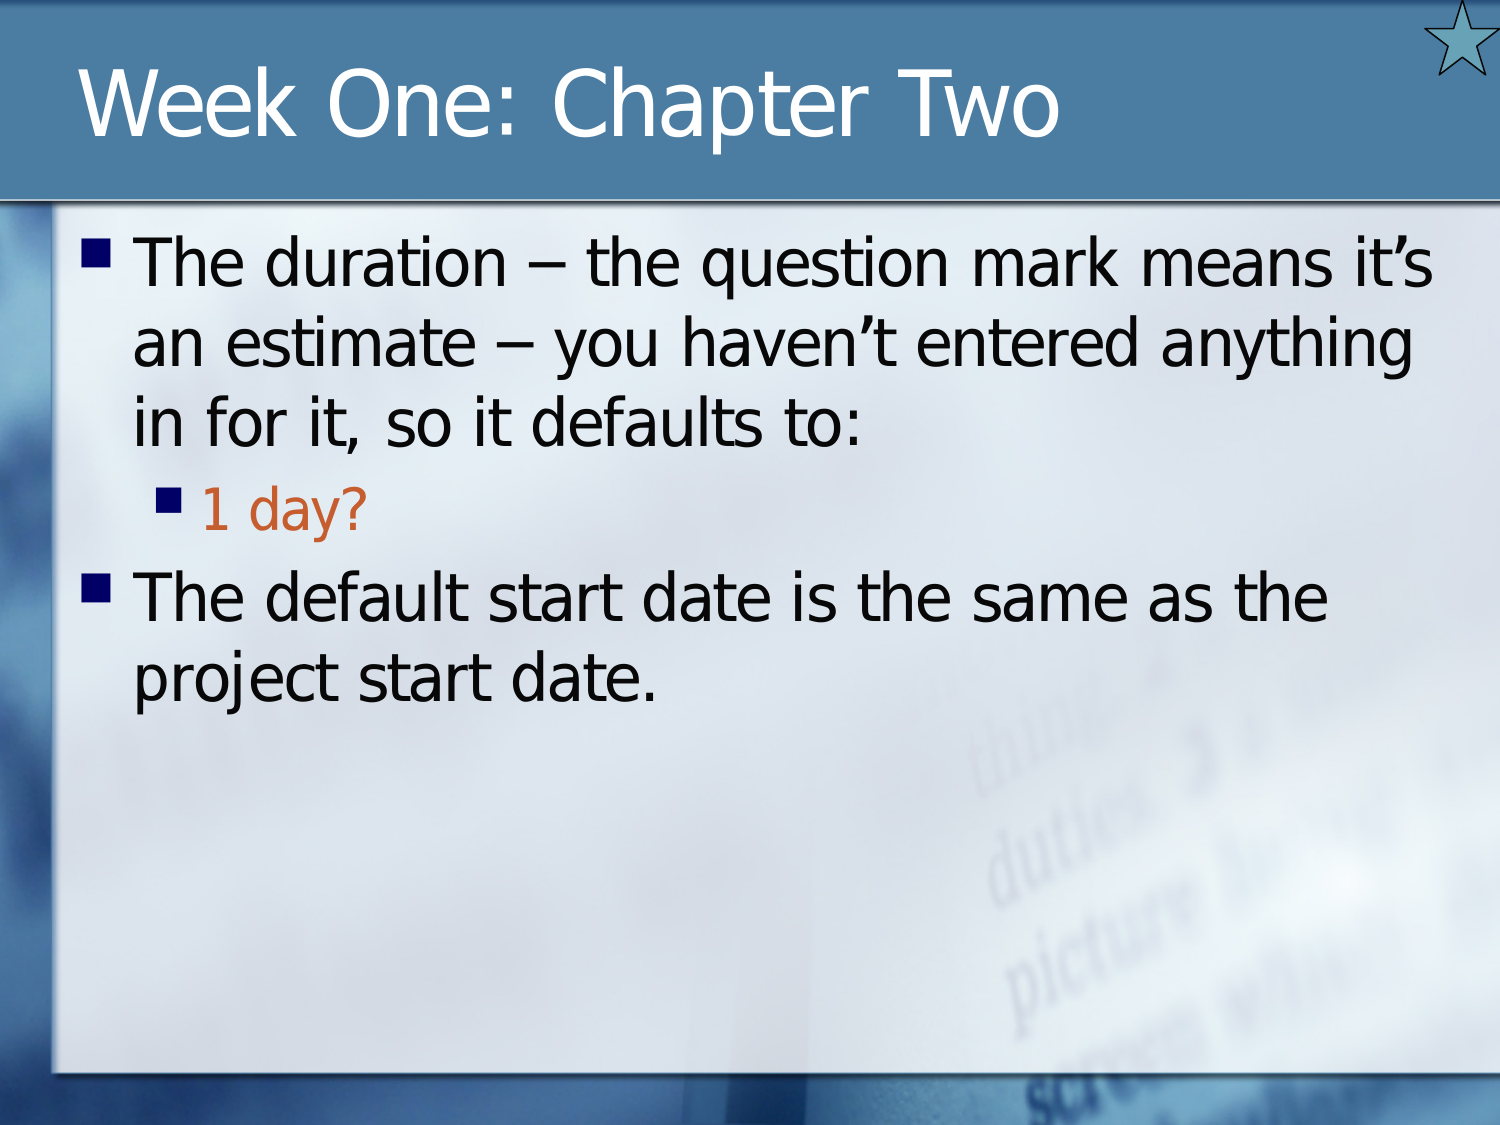

# Week One: Chapter Two
The duration – the question mark means it’s an estimate – you haven’t entered anything in for it, so it defaults to:
1 day?
The default start date is the same as the project start date.